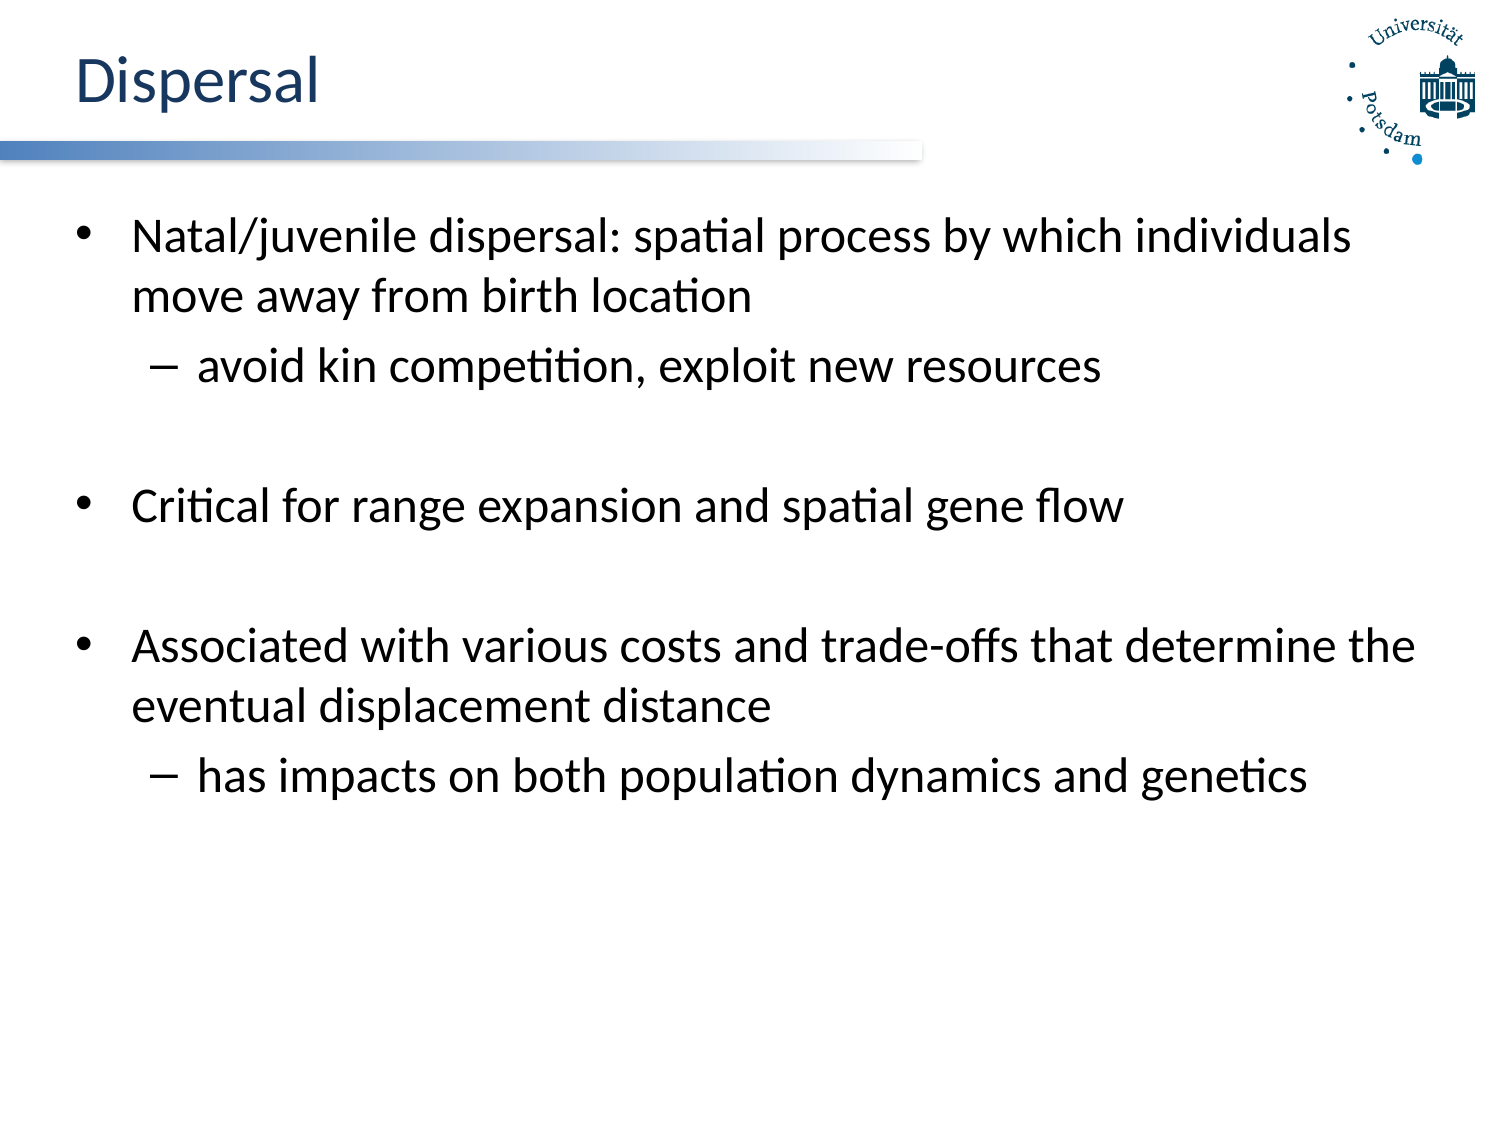

# Dispersal
Natal/juvenile dispersal: spatial process by which individuals move away from birth location
avoid kin competition, exploit new resources

Critical for range expansion and spatial gene flow

Associated with various costs and trade-offs that determine the eventual displacement distance
has impacts on both population dynamics and genetics